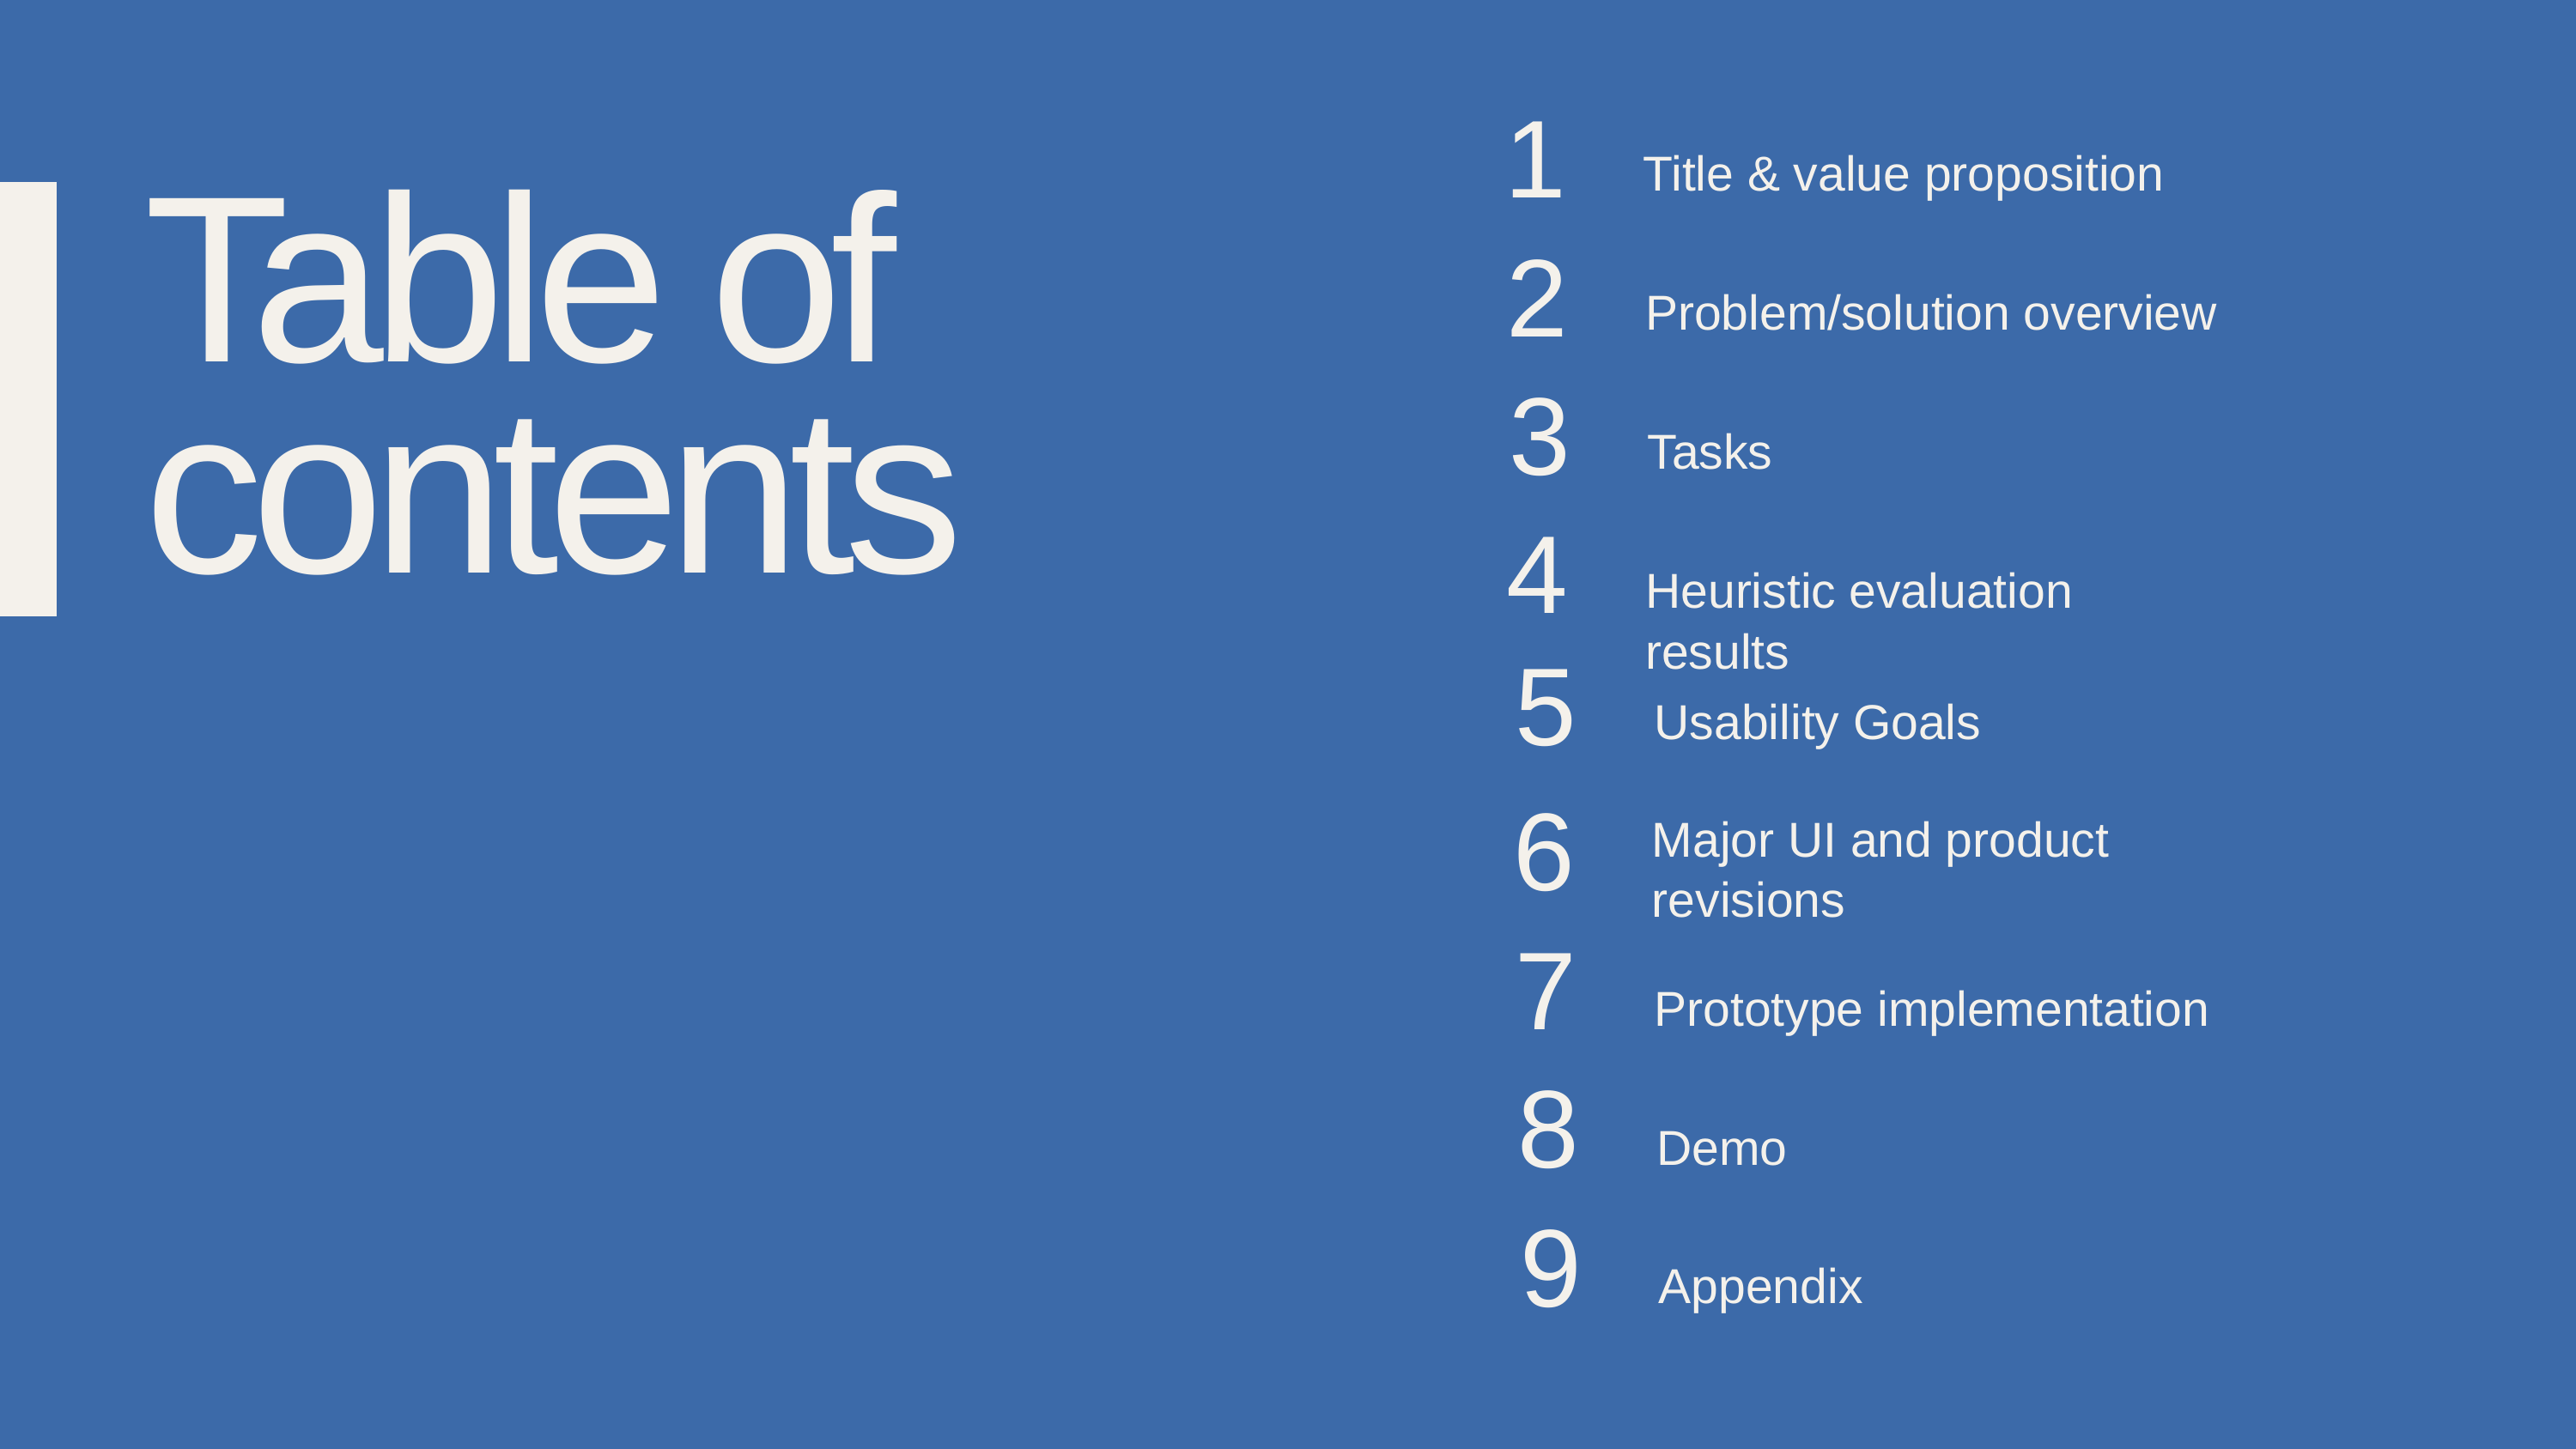

1
Title & value proposition

Table of contents
2
Problem/solution overview
3
Tasks
4
Heuristic evaluation results
5
Usability Goals
Major UI and product revisions
6
7
Prototype implementation
8
Demo
9
Appendix